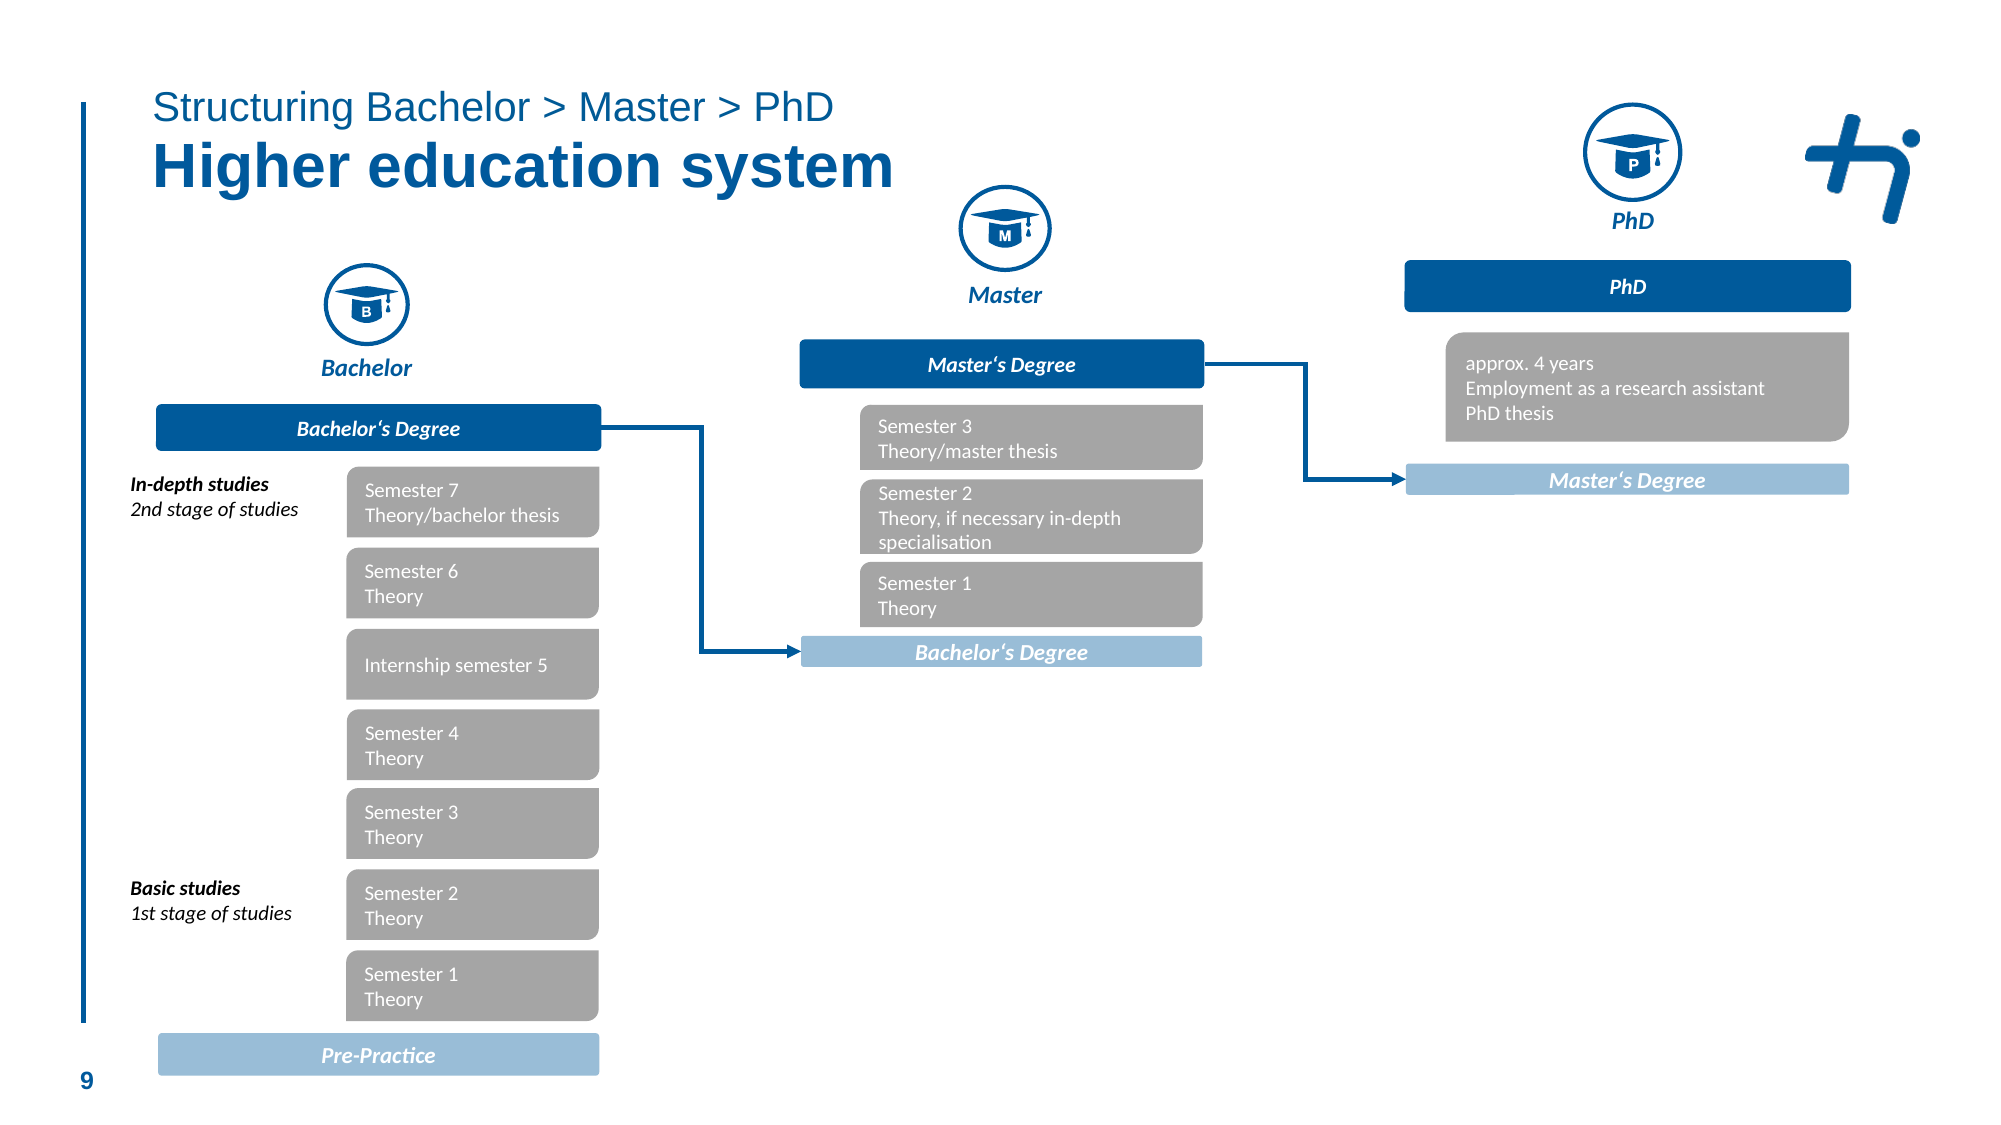

Structuring Bachelor > Master > PhD

PhD
# Higher education system

Master

PhD

approx. 4 years
Employment as a research assistant
PhD thesis

Master‘s Degree

Bachelor

Master‘s Degree
Semester 3
Theory/master thesis
Semester 2
Theory, if necessary in-depth specialisation
Semester 1
Theory
Bachelor‘s Degree

Bachelor‘s Degree
In-depth studies
2nd stage of studies
Semester 7
Theory/bachelor thesis
Semester 6
Theory
Internship semester 5
Semester 4
Theory
Semester 3
Theory
Basic studies
1st stage of studies
Semester 2
Theory
Semester 1
Theory
Pre-Practice
9